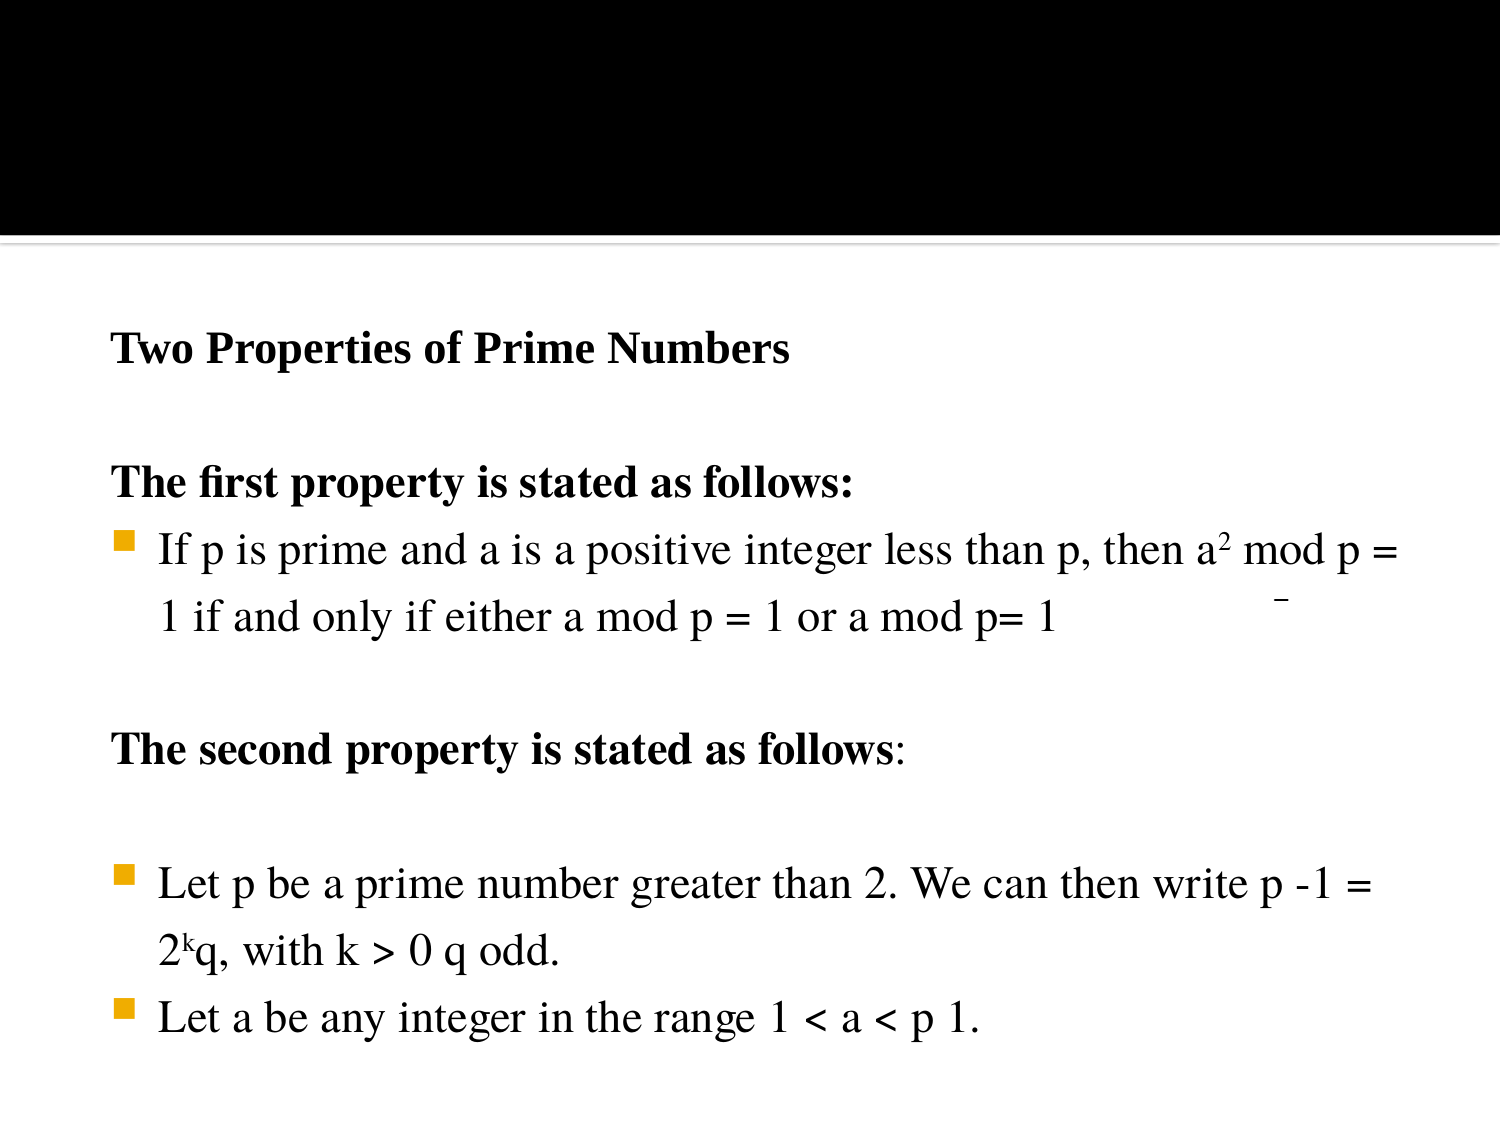

#
Two Properties of Prime Numbers

The first property is stated as follows:
If p is prime and a is a positive integer less than p, then a2 mod p = 1 if and only if either a mod p = 1 or a mod p= 1

The second property is stated as follows:

Let p be a prime number greater than 2. We can then write p -1 = 2kq, with k > 0 q odd.
Let a be any integer in the range 1 < a < p 1.